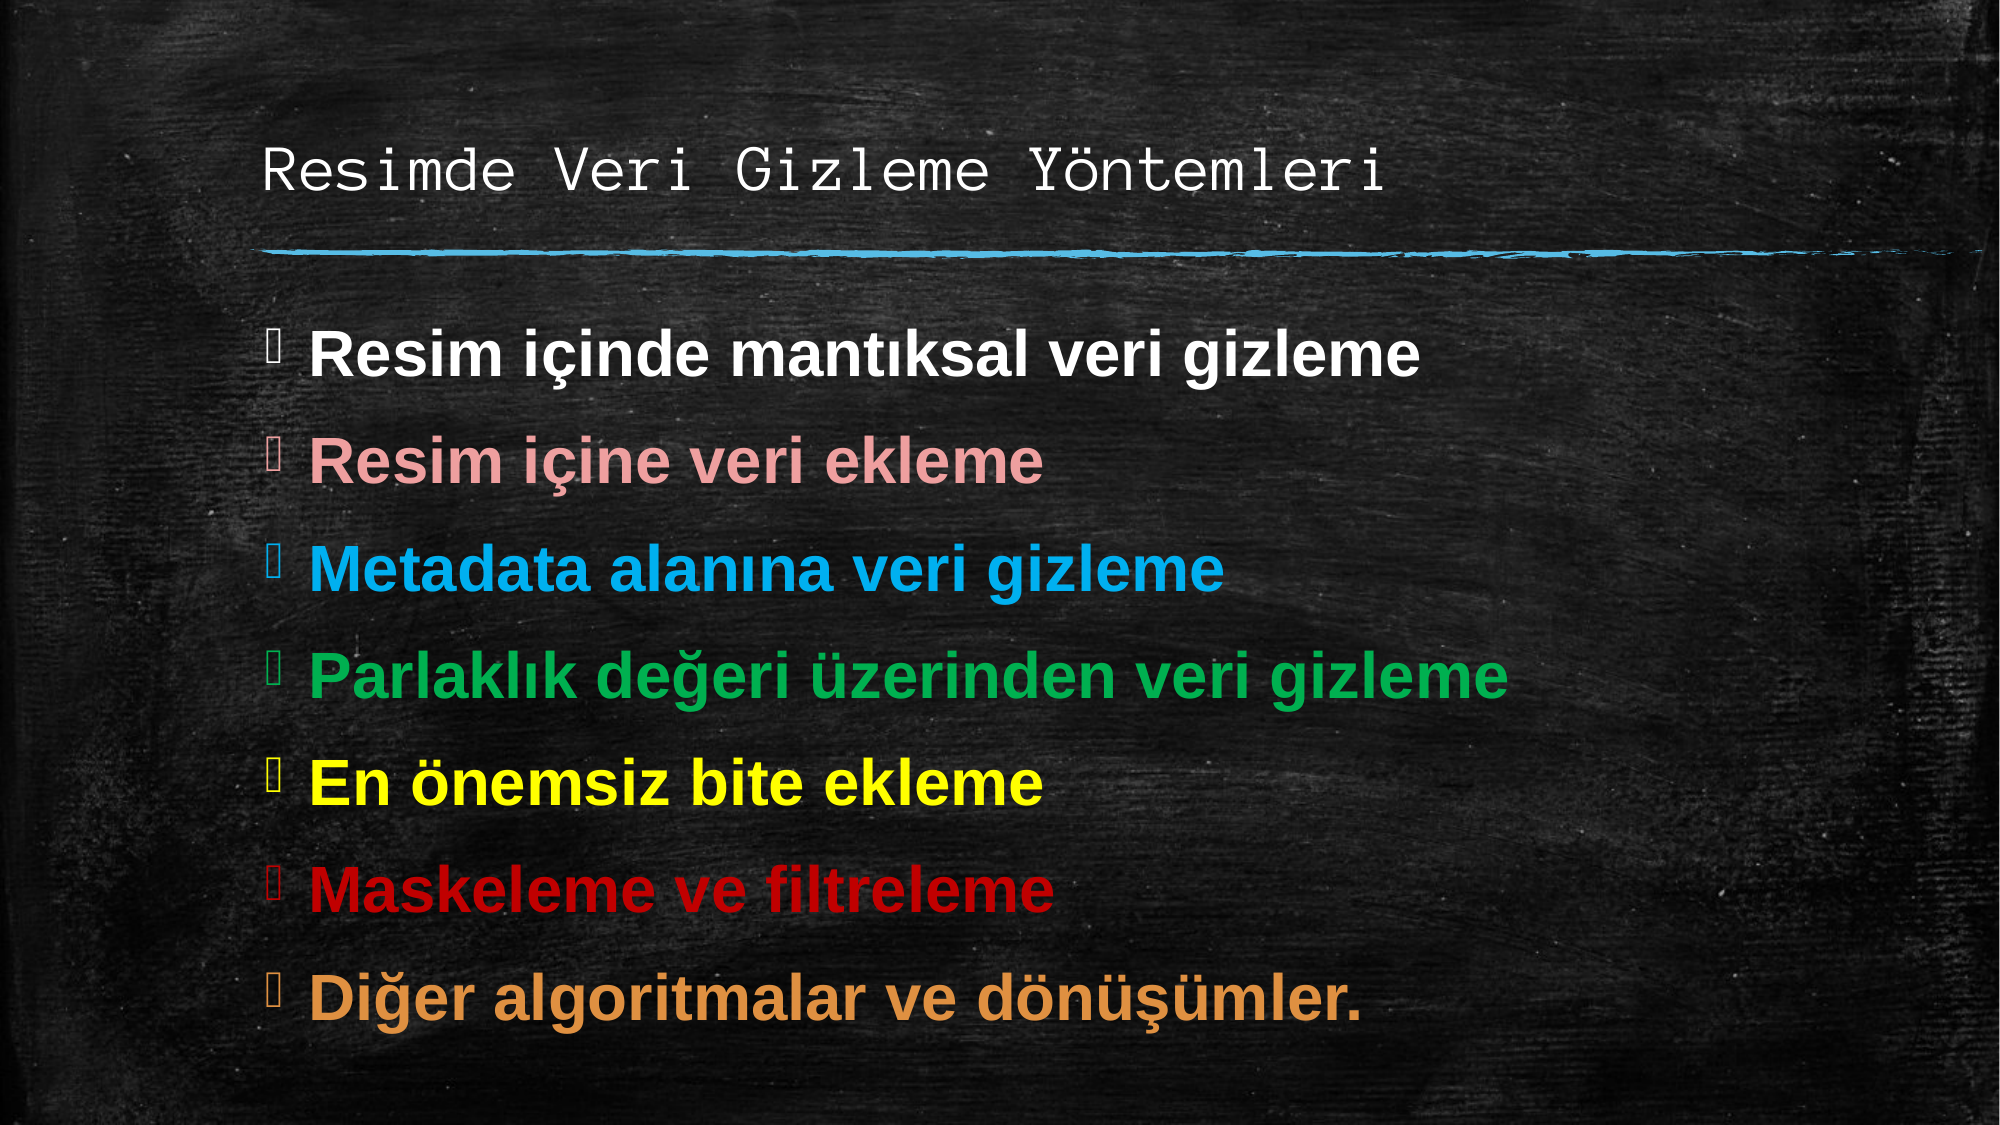

# Resimde Veri Gizleme Yöntemleri
Resim içinde mantıksal veri gizleme
Resim içine veri ekleme
Metadata alanına veri gizleme
Parlaklık değeri üzerinden veri gizleme
En önemsiz bite ekleme
Maskeleme ve filtreleme
Diğer algoritmalar ve dönüşümler.